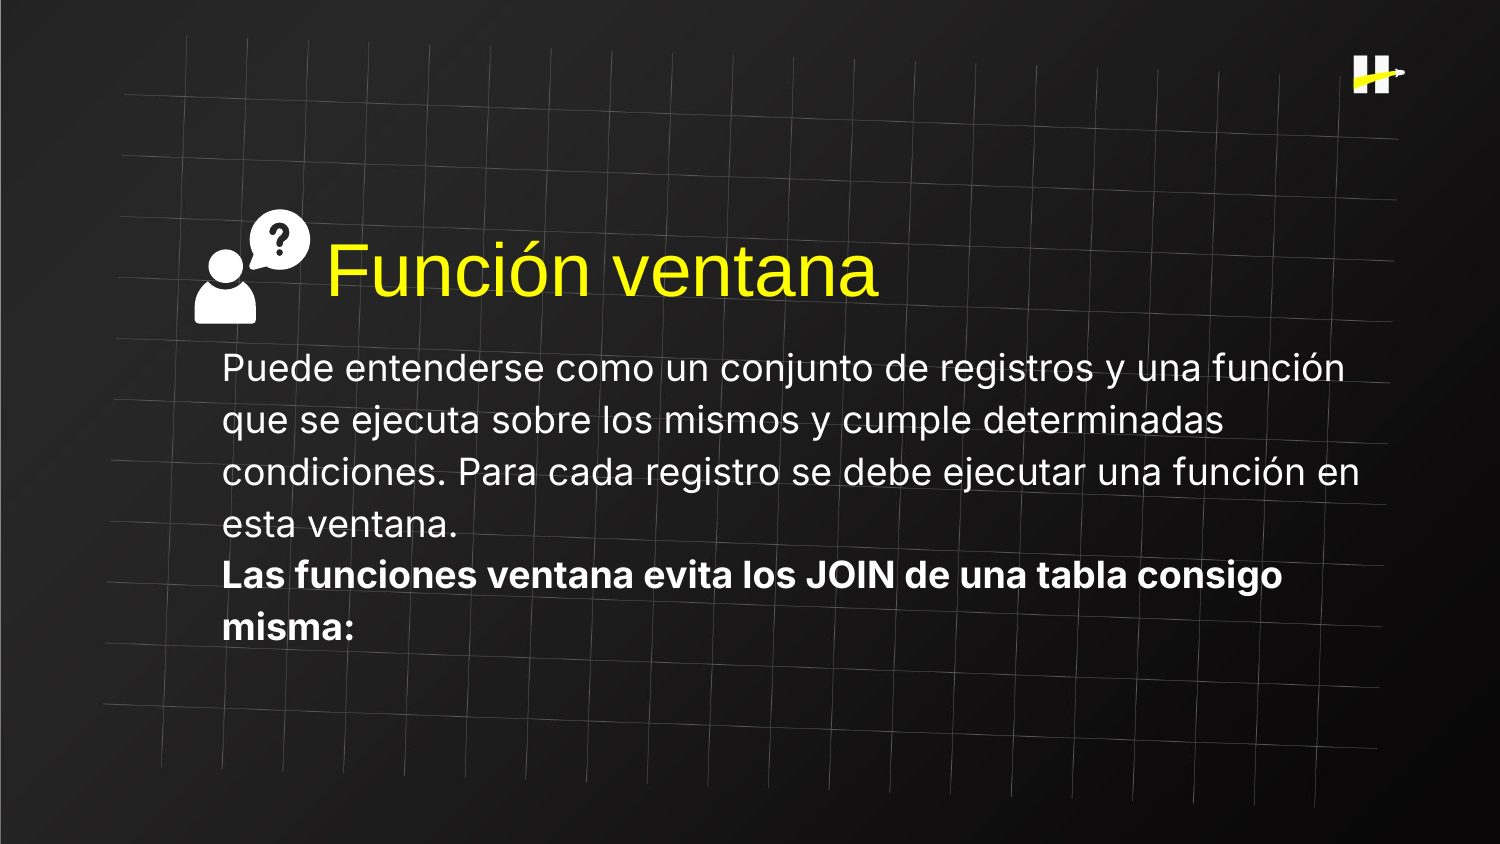

Función ventana

Puede entenderse como un conjunto de registros y una función que se ejecuta sobre los mismos y cumple determinadas condiciones. Para cada registro se debe ejecutar una función en esta ventana.
Las funciones ventana evita los JOIN de una tabla consigo misma: